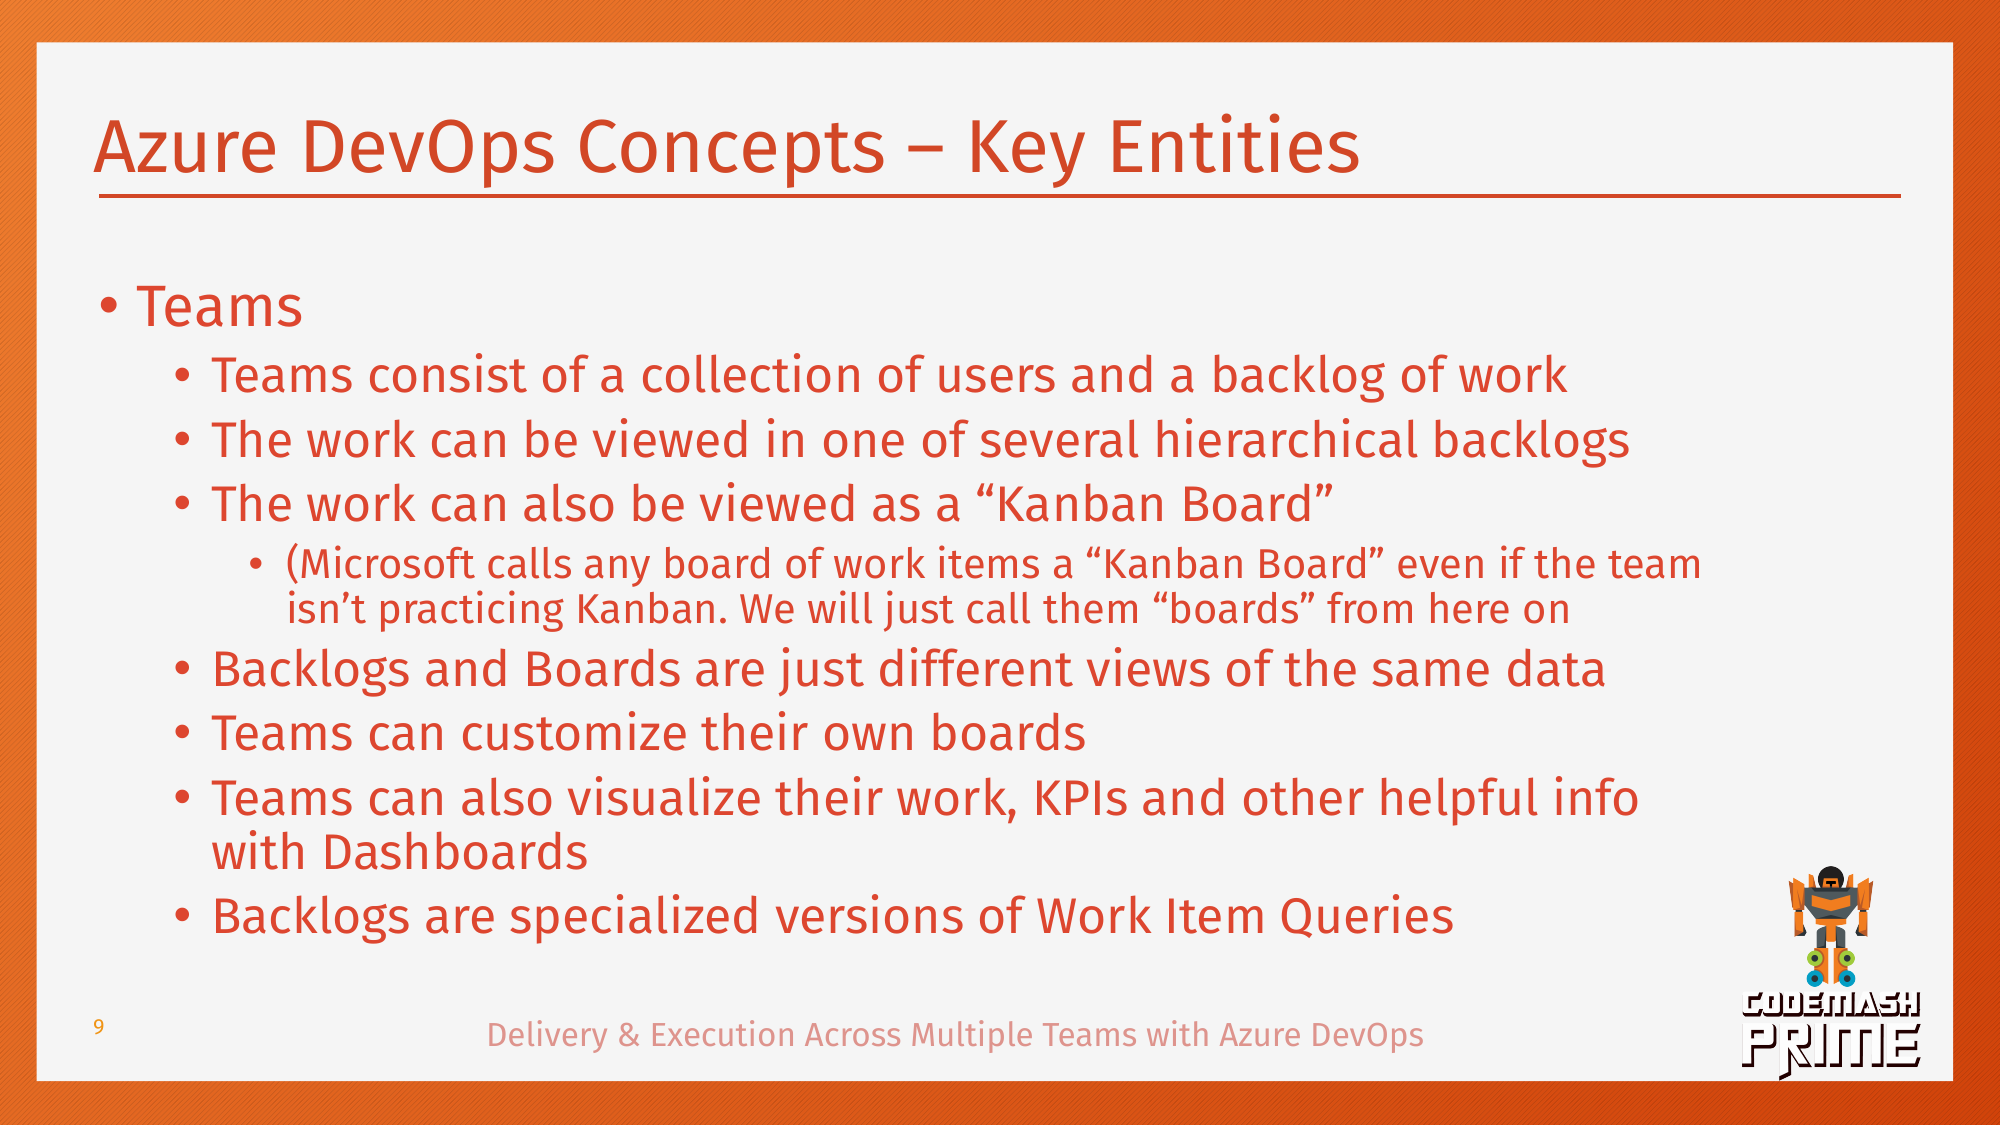

# Azure DevOps Concepts – Key Entities
Teams
Teams consist of a collection of users and a backlog of work
The work can be viewed in one of several hierarchical backlogs
The work can also be viewed as a “Kanban Board”
(Microsoft calls any board of work items a “Kanban Board” even if the team isn’t practicing Kanban. We will just call them “boards” from here on
Backlogs and Boards are just different views of the same data
Teams can customize their own boards
Teams can also visualize their work, KPIs and other helpful info with Dashboards
Backlogs are specialized versions of Work Item Queries
Delivery & Execution Across Multiple Teams with Azure DevOps